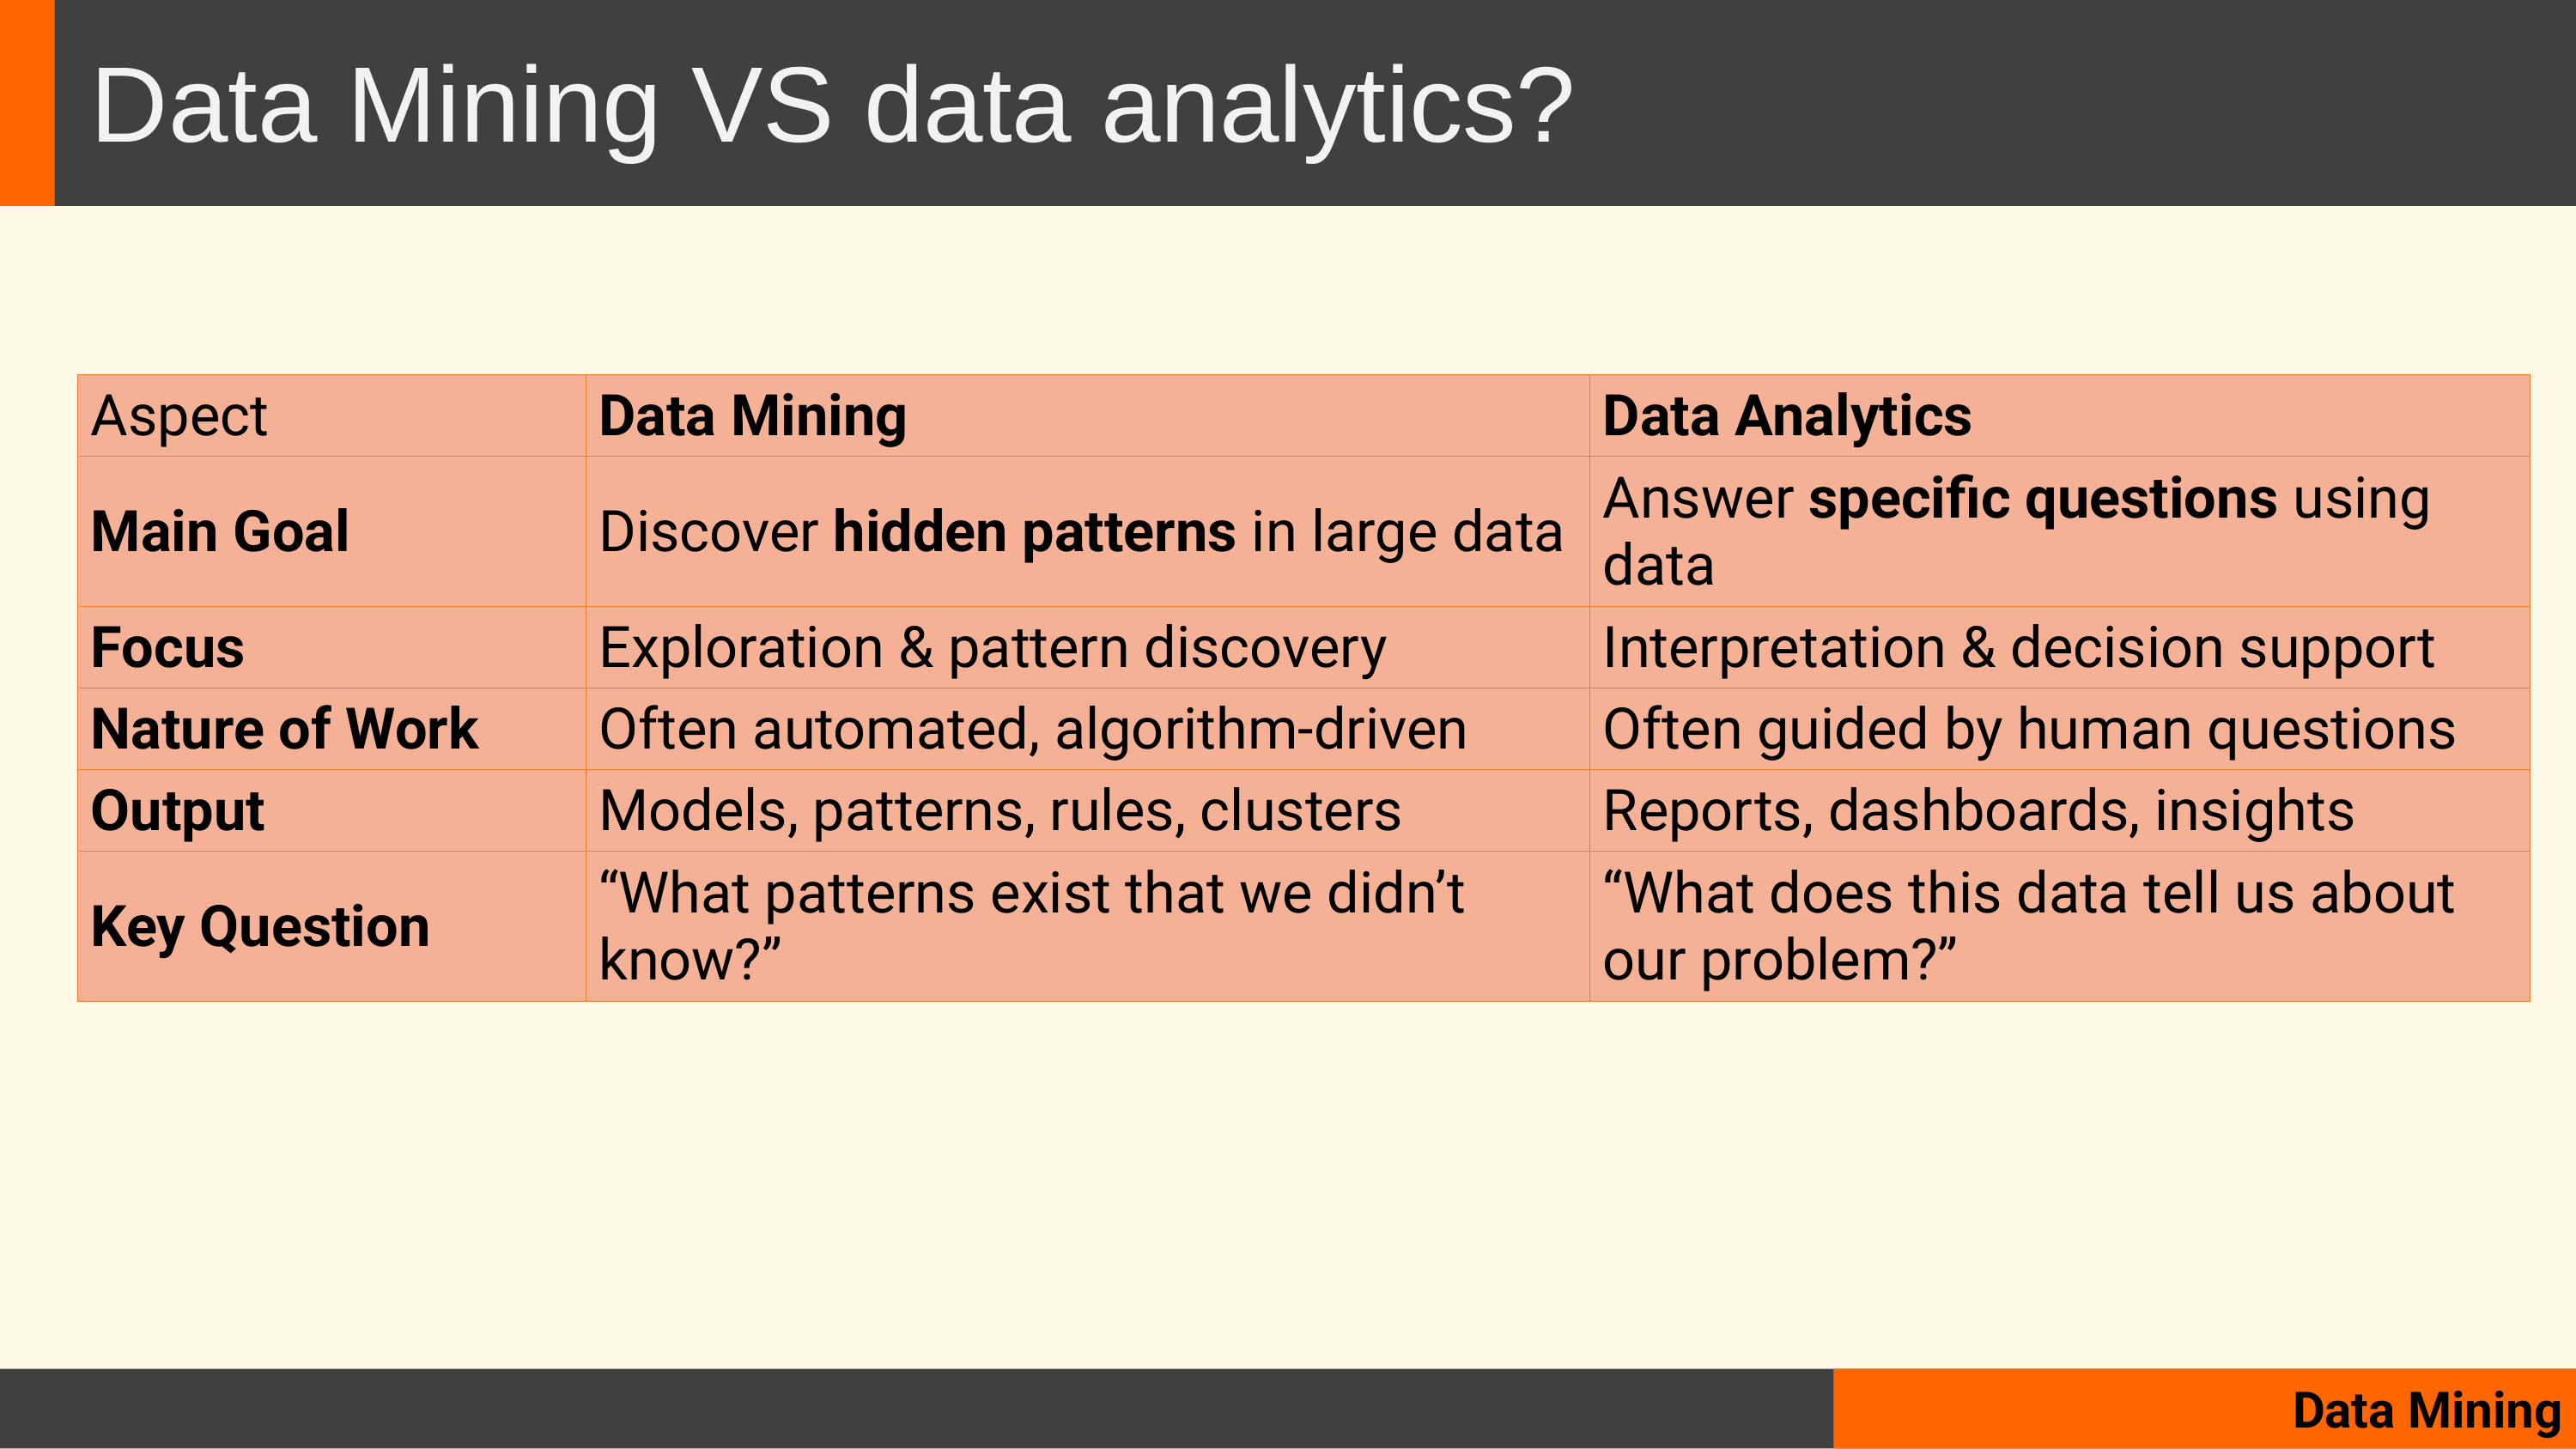

# Data Mining VS data analytics?
| Aspect | Data Mining | Data Analytics |
| --- | --- | --- |
| Main Goal | Discover hidden patterns in large data | Answer specific questions using data |
| Focus | Exploration & pattern discovery | Interpretation & decision support |
| Nature of Work | Often automated, algorithm-driven | Often guided by human questions |
| Output | Models, patterns, rules, clusters | Reports, dashboards, insights |
| Key Question | “What patterns exist that we didn’t know?” | “What does this data tell us about our problem?” |
Data Mining